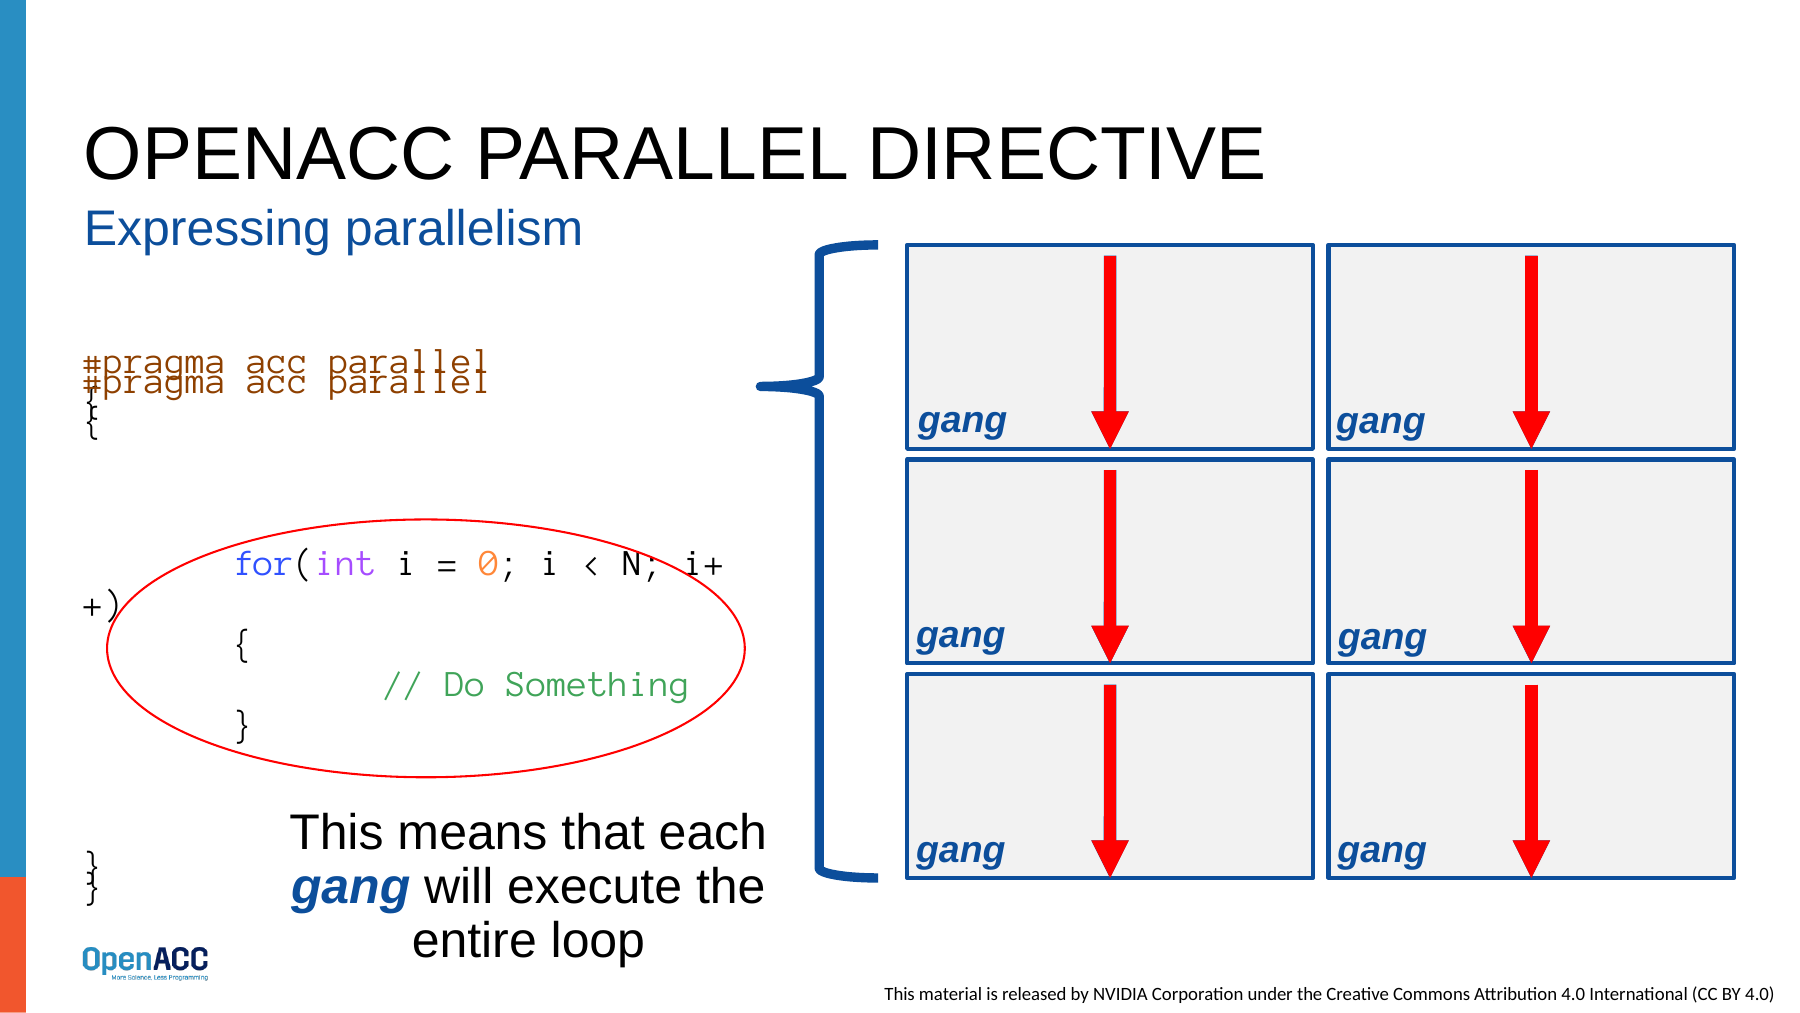

# Openacc parallel directive
Expressing parallelism

#pragma acc parallel
{

	for(int i = 0; i < N; i++)
	{
		// Do Something
	}

}
#pragma acc parallel
{

}
gang
gang

gang
gang

This means that each gang will execute the entire loop
gang
gang